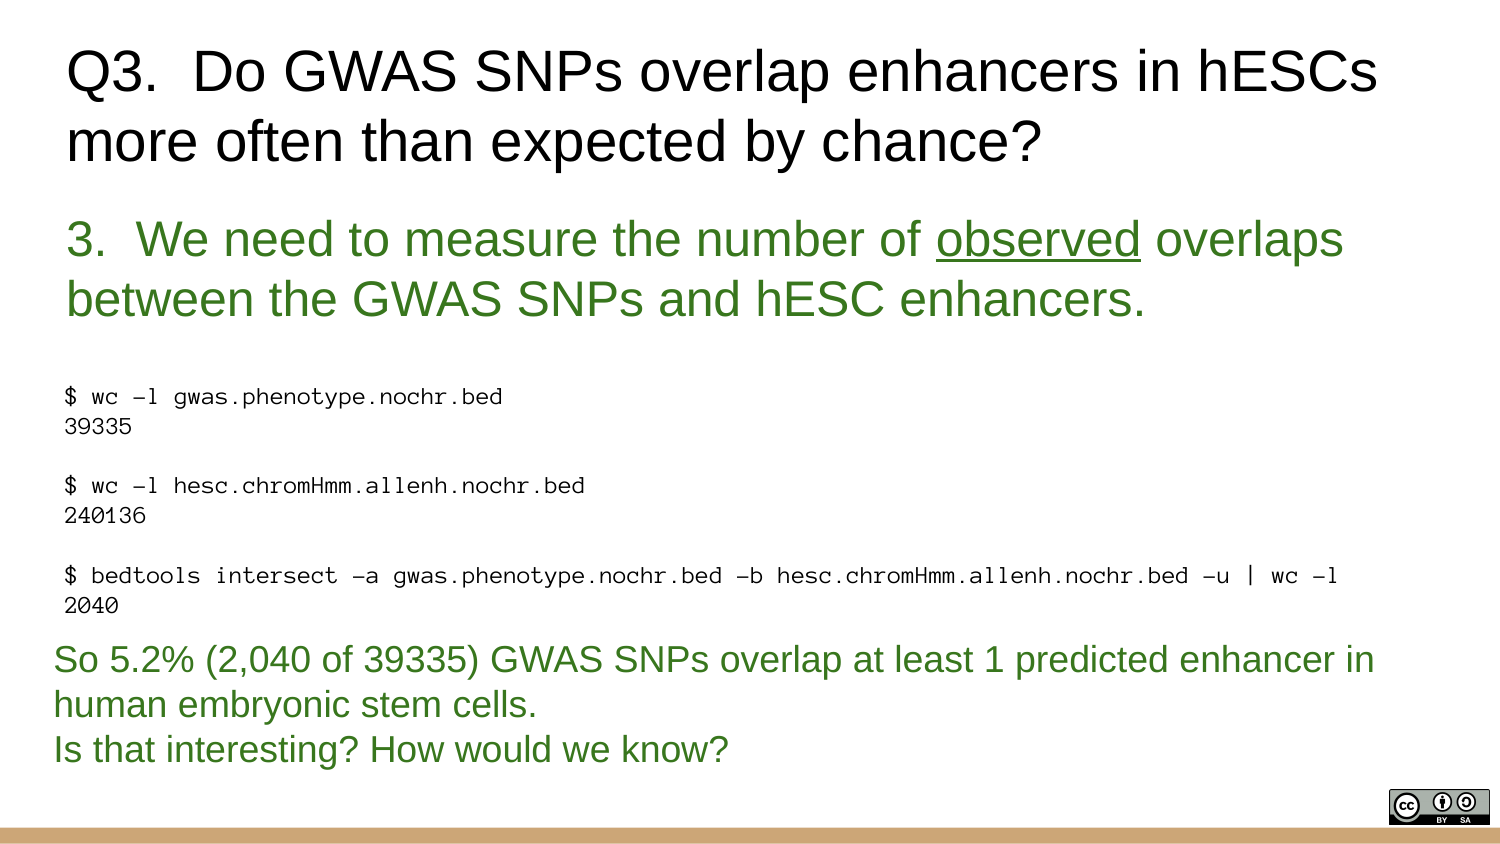

# Q3.  Do GWAS SNPs overlap enhancers in hESCs more often than expected by chance?
3.  We need to measure the number of observed overlaps between the GWAS SNPs and hESC enhancers.

$ wc -l gwas.phenotype.nochr.bed
39335

$ wc -l hesc.chromHmm.allenh.nochr.bed
240136

$ bedtools intersect -a gwas.phenotype.nochr.bed -b hesc.chromHmm.allenh.nochr.bed -u | wc -l
2040
So 5.2% (2,040 of 39335) GWAS SNPs overlap at least 1 predicted enhancer in human embryonic stem cells.
Is that interesting? How would we know?